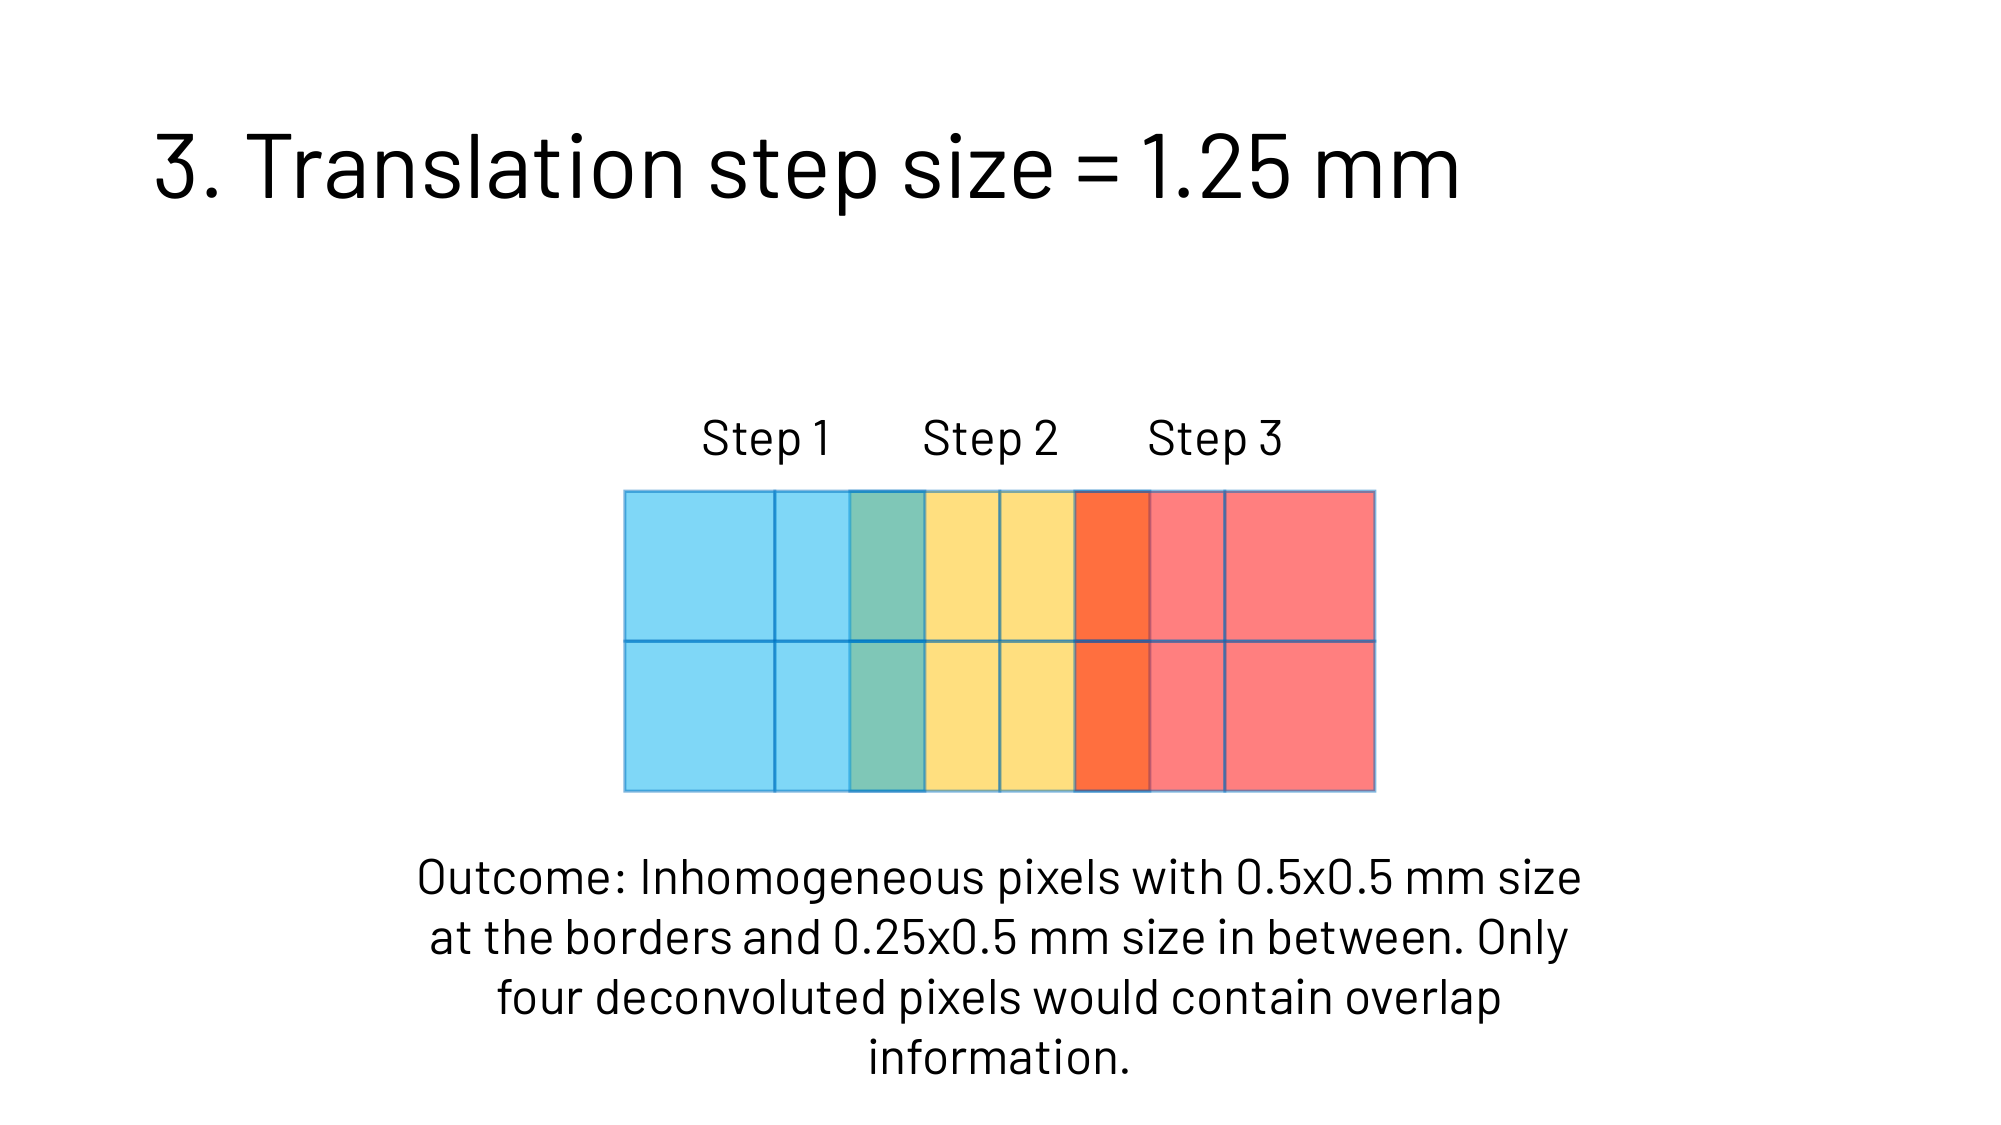

# 3. Translation step size = 1.25 mm
Step 3
Step 2
Step 1

Outcome: Inhomogeneous pixels with 0.5x0.5 mm size at the borders and 0.25x0.5 mm size in between. Only four deconvoluted pixels would contain overlap information.